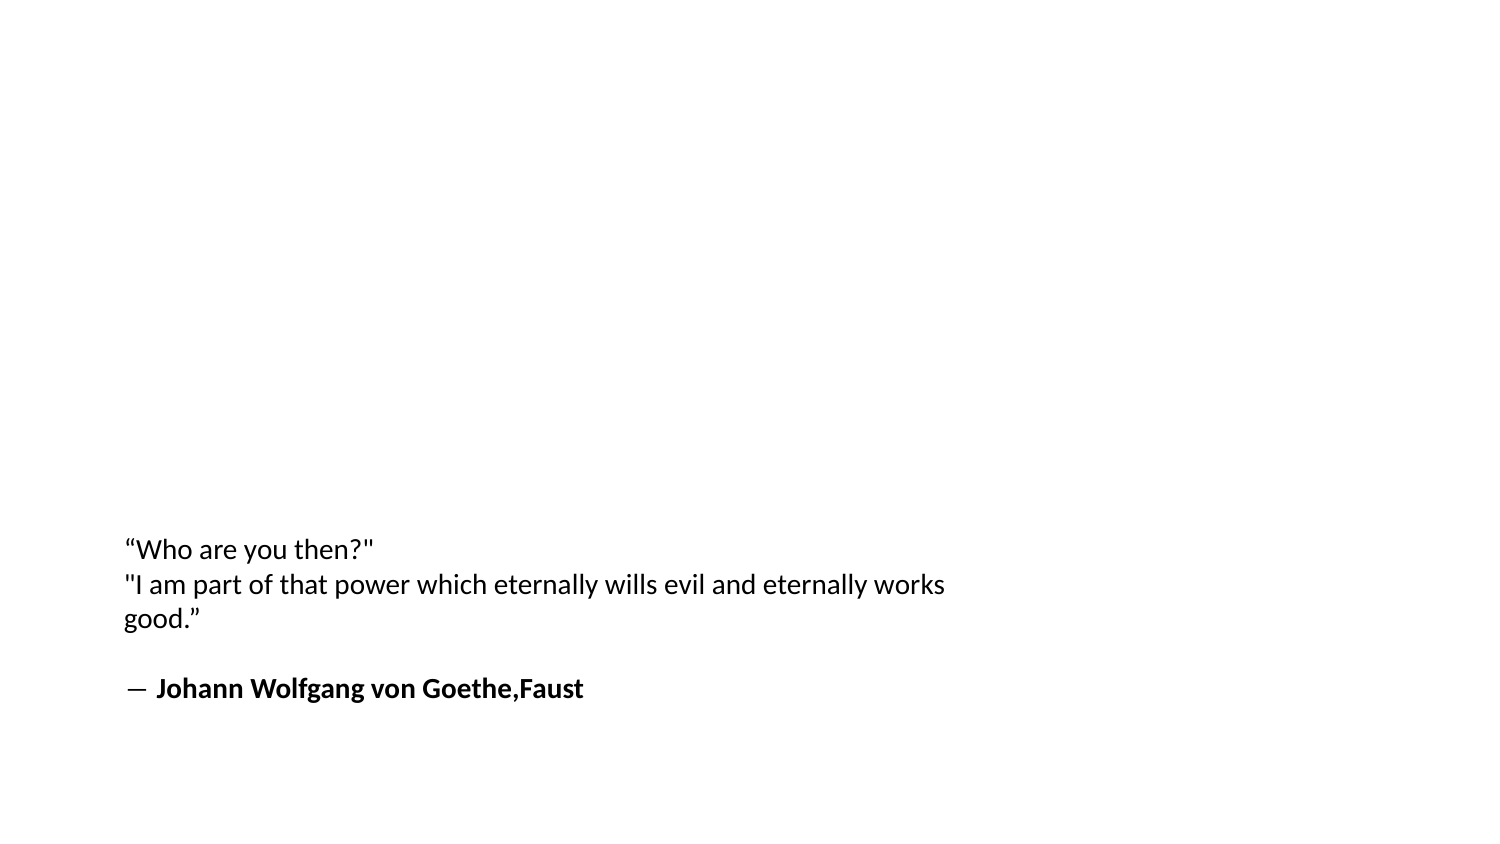

“Who are you then?"
"I am part of that power which eternally wills evil and eternally works good.”
― Johann Wolfgang von Goethe,Faust